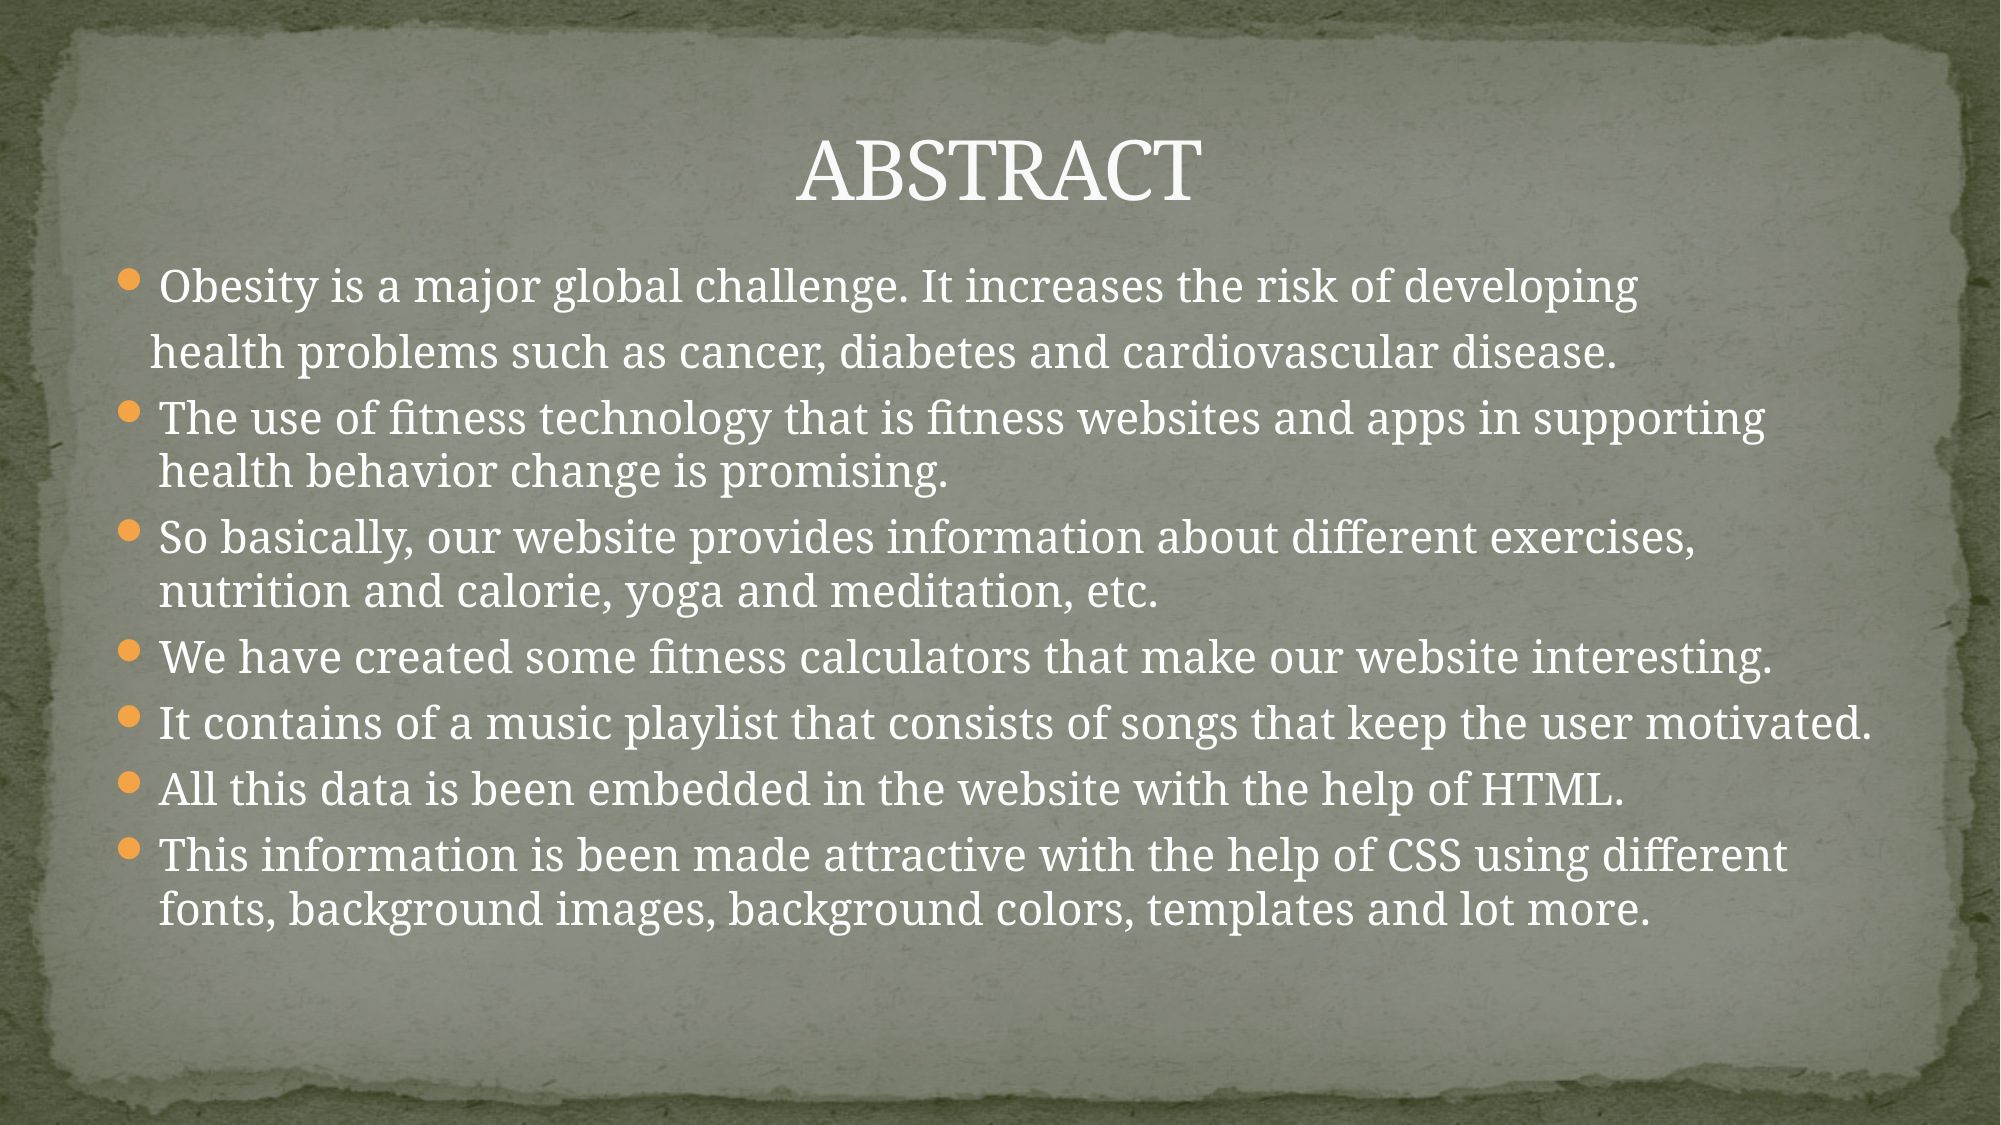

# ABSTRACT
Obesity is a major global challenge. It increases the risk of developing
   health problems such as cancer, diabetes and cardiovascular disease.
The use of fitness technology that is fitness websites and apps in supporting health behavior change is promising.
So basically, our website provides information about different exercises, nutrition and calorie, yoga and meditation, etc.
We have created some fitness calculators that make our website interesting.
It contains of a music playlist that consists of songs that keep the user motivated.
All this data is been embedded in the website with the help of HTML.
This information is been made attractive with the help of CSS using different fonts, background images, background colors, templates and lot more.